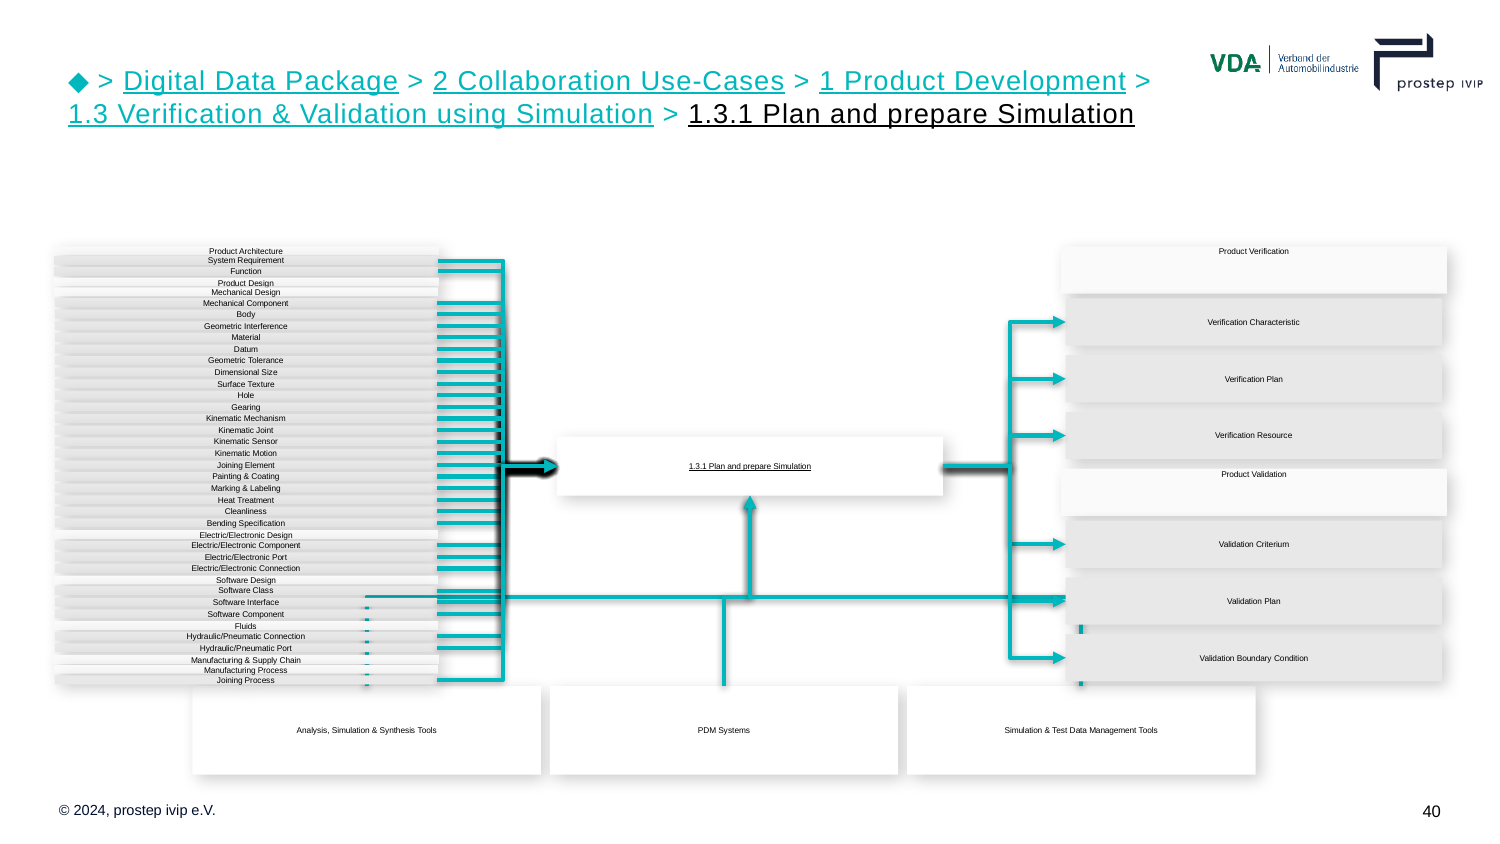

# ◆ > Digital Data Package > 2 Collaboration Use-Cases > 1 Product Development > 1.3 Verification & Validation using Simulation > 1.3.1 Plan and prepare Simulation
Product Architecture
Product Verification
System Requirement
Function
Product Design
Mechanical Design
Mechanical Component
Verification Characteristic
Body
Geometric Interference
Material
Datum
Verification Plan
Geometric Tolerance
Dimensional Size
Surface Texture
Hole
Gearing
Verification Resource
Kinematic Mechanism
Kinematic Joint
1.3.1 Plan and prepare Simulation
Kinematic Sensor
Kinematic Motion
Joining Element
Product Validation
Painting & Coating
Marking & Labeling
Heat Treatment
Cleanliness
Bending Specification
Validation Criterium
Electric/Electronic Design
Electric/Electronic Component
Electric/Electronic Port
Electric/Electronic Connection
Software Design
Validation Plan
Software Class
Software Interface
Software Component
Fluids
Hydraulic/Pneumatic Connection
Validation Boundary Condition
Hydraulic/Pneumatic Port
Manufacturing & Supply Chain
Manufacturing Process
Joining Process
Analysis, Simulation & Synthesis Tools
PDM Systems
Simulation & Test Data Management Tools